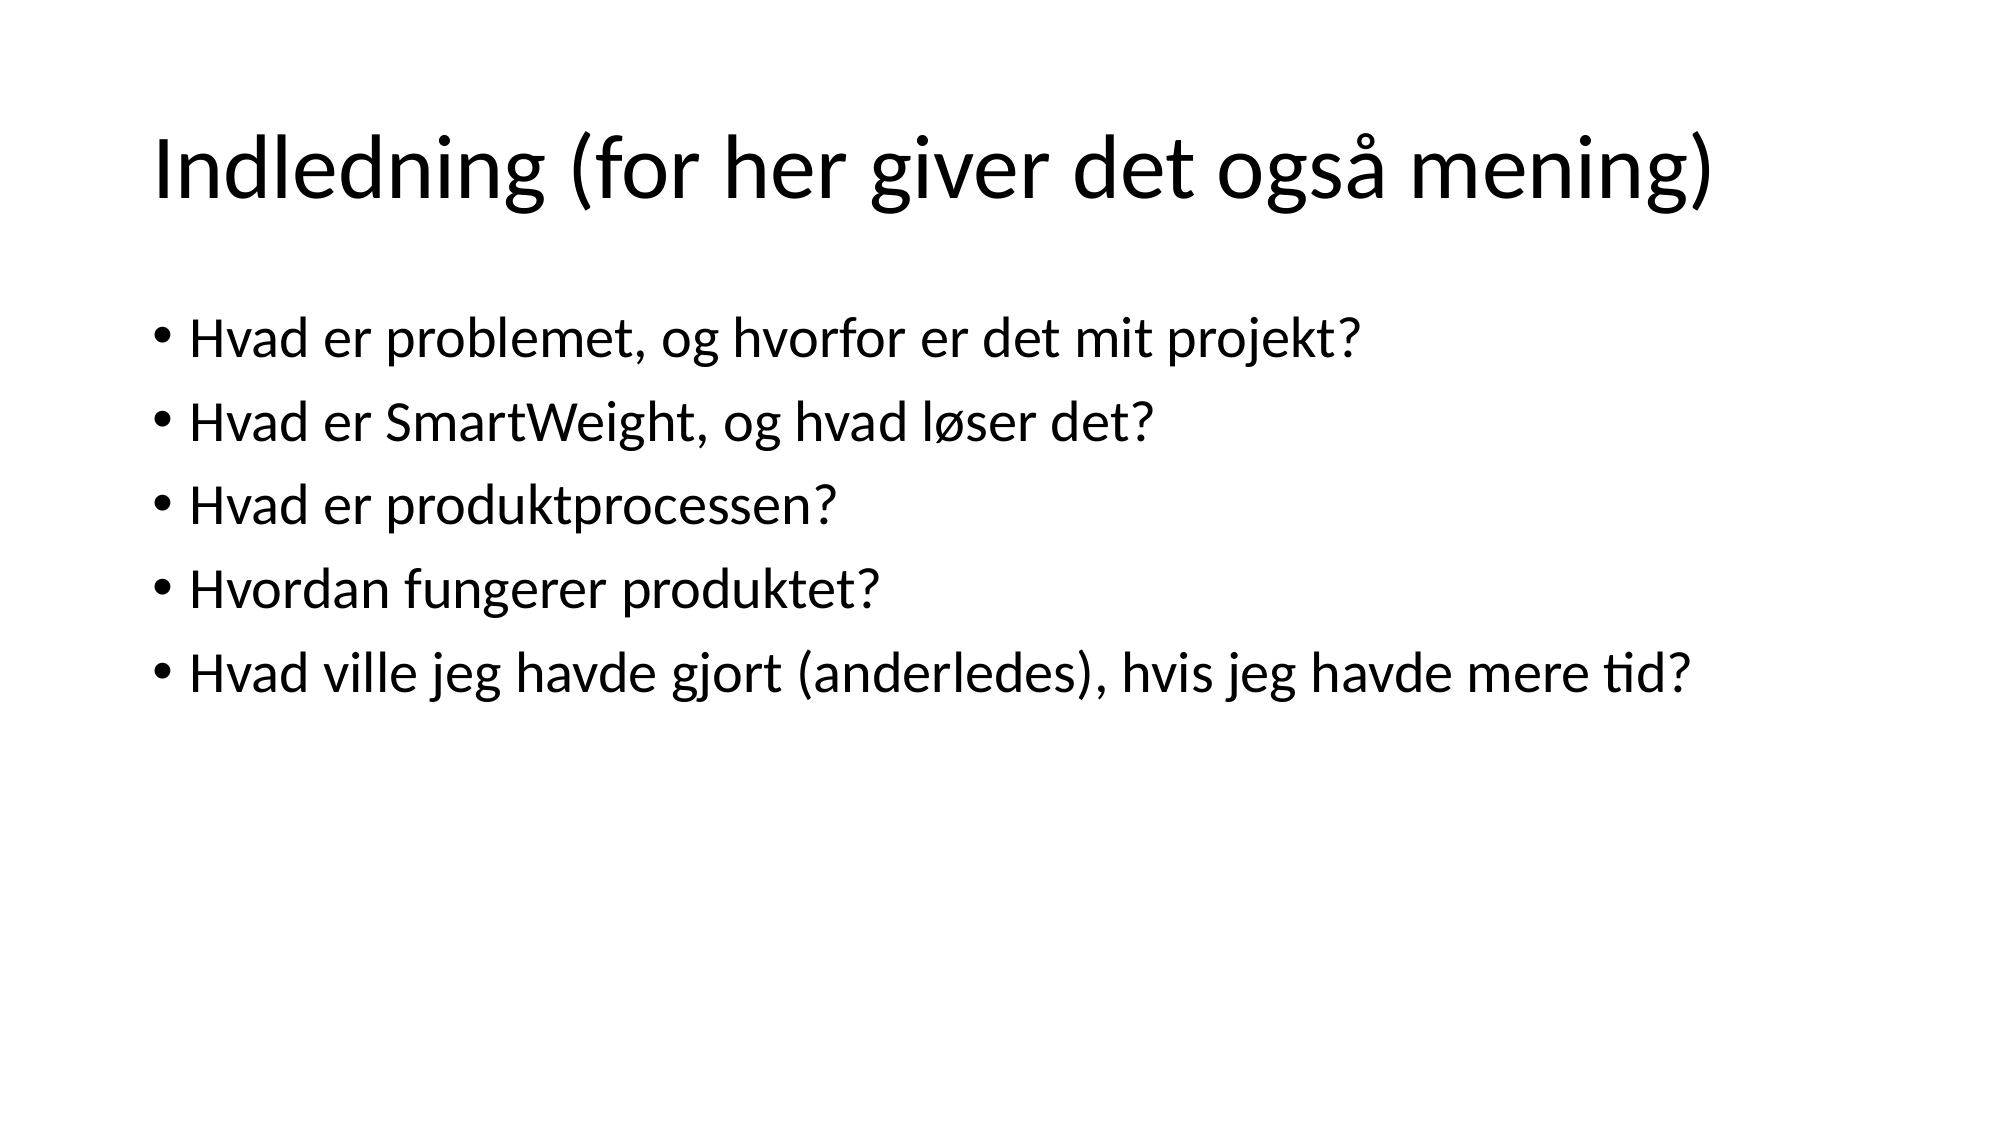

# Indledning (for her giver det også mening)
Hvad er problemet, og hvorfor er det mit projekt?
Hvad er SmartWeight, og hvad løser det?
Hvad er produktprocessen?
Hvordan fungerer produktet?
Hvad ville jeg havde gjort (anderledes), hvis jeg havde mere tid?